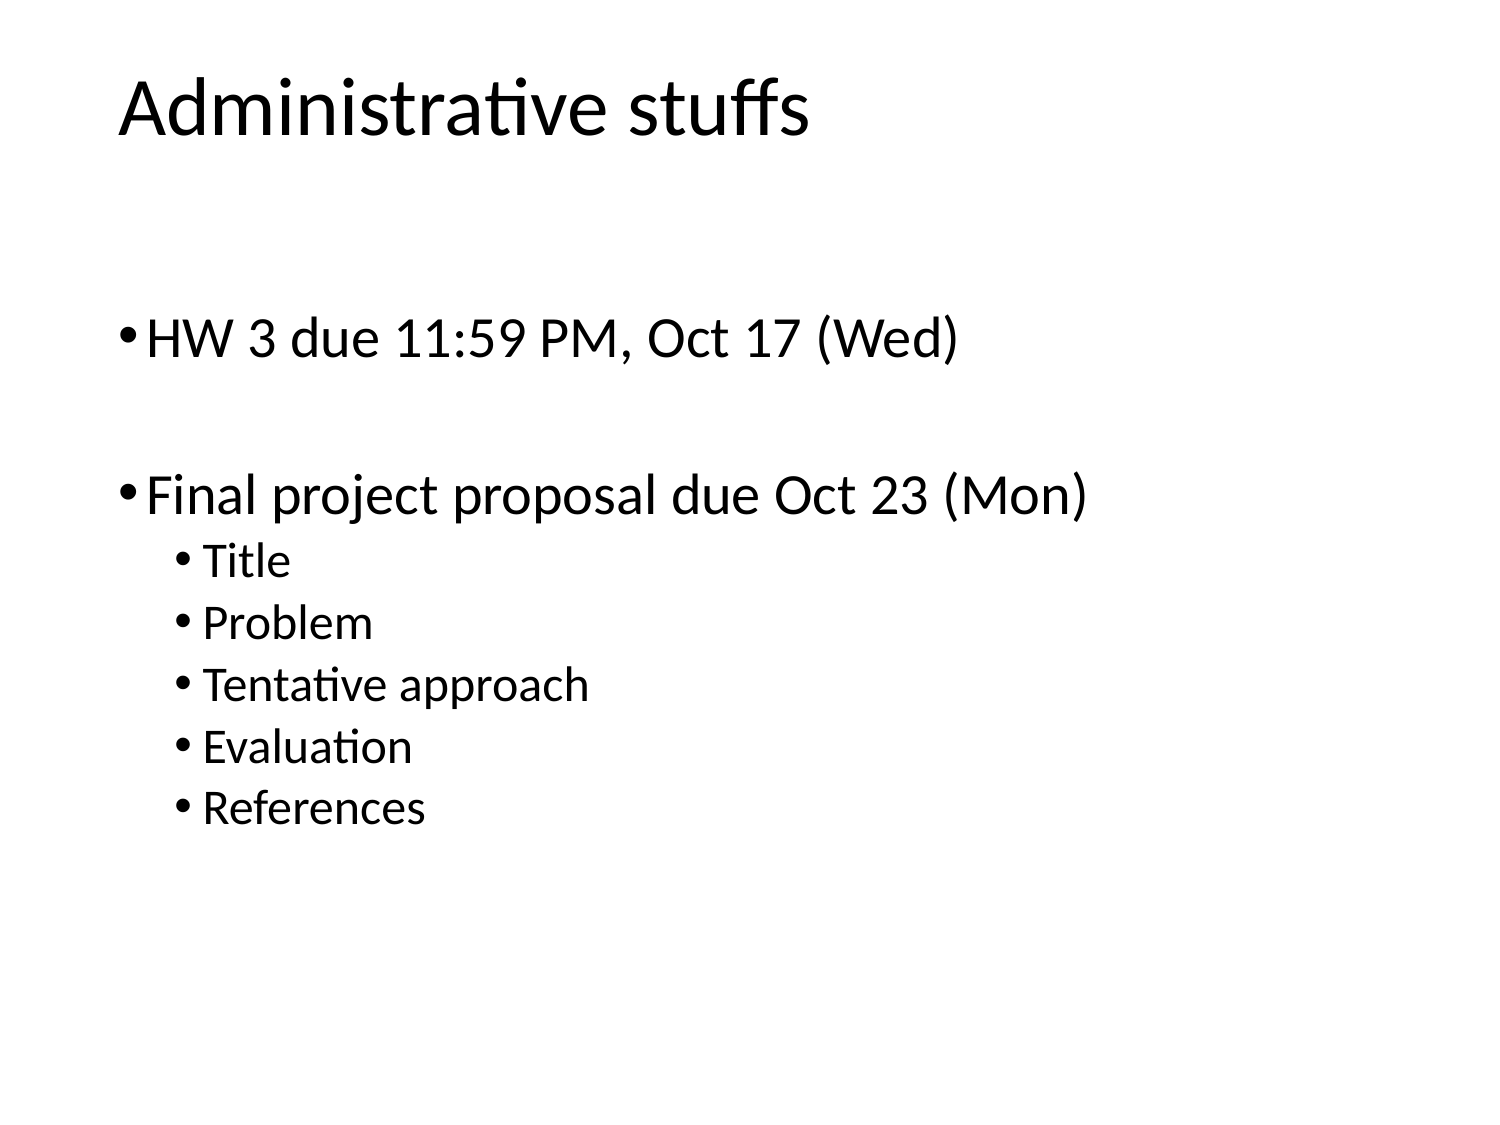

# Administrative stuffs
HW 3 due 11:59 PM, Oct 17 (Wed)

Final project proposal due Oct 23 (Mon)
Title
Problem
Tentative approach
Evaluation
References